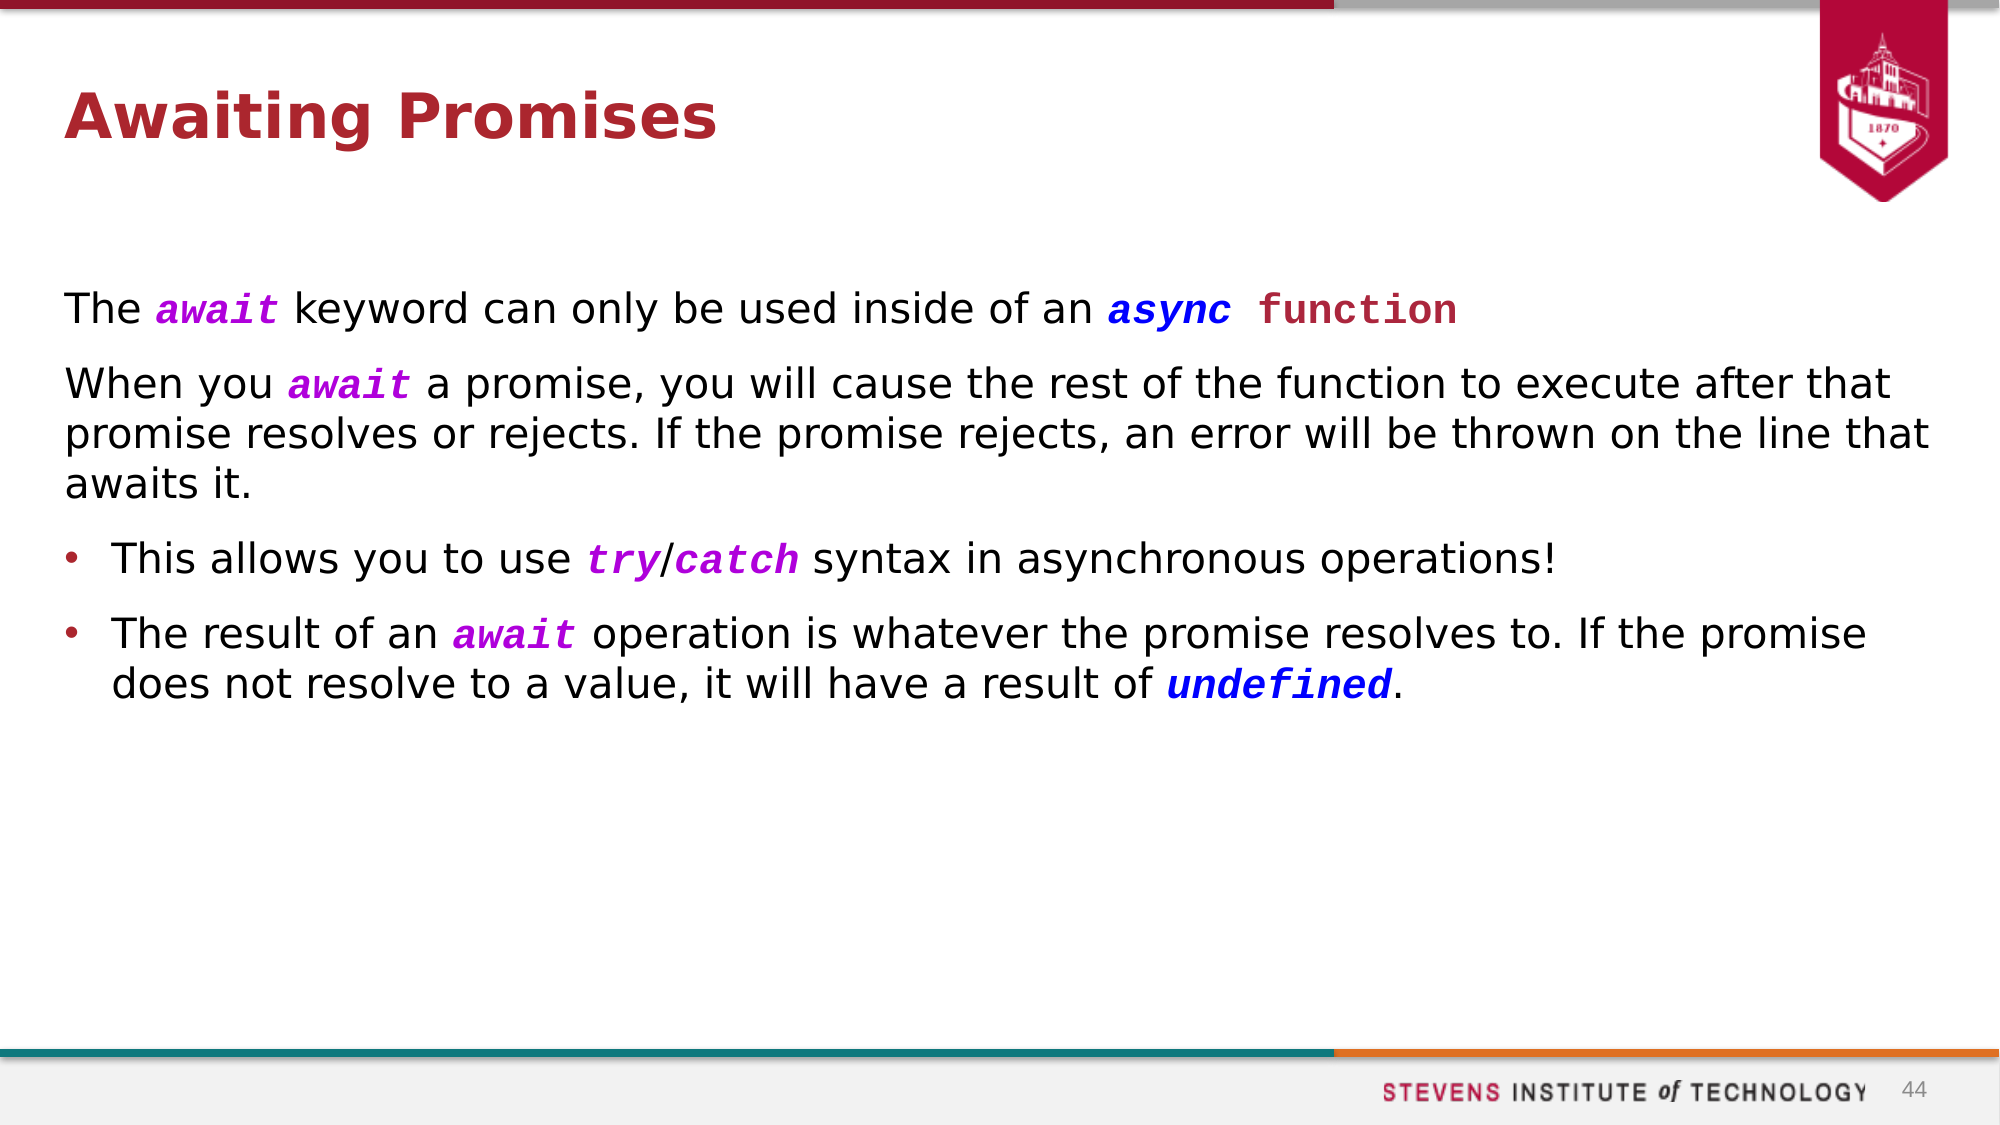

# Awaiting Promises
The await keyword can only be used inside of an async function
When you await a promise, you will cause the rest of the function to execute after that promise resolves or rejects. If the promise rejects, an error will be thrown on the line that awaits it.
This allows you to use try/catch syntax in asynchronous operations!
The result of an await operation is whatever the promise resolves to. If the promise does not resolve to a value, it will have a result of undefined.

44